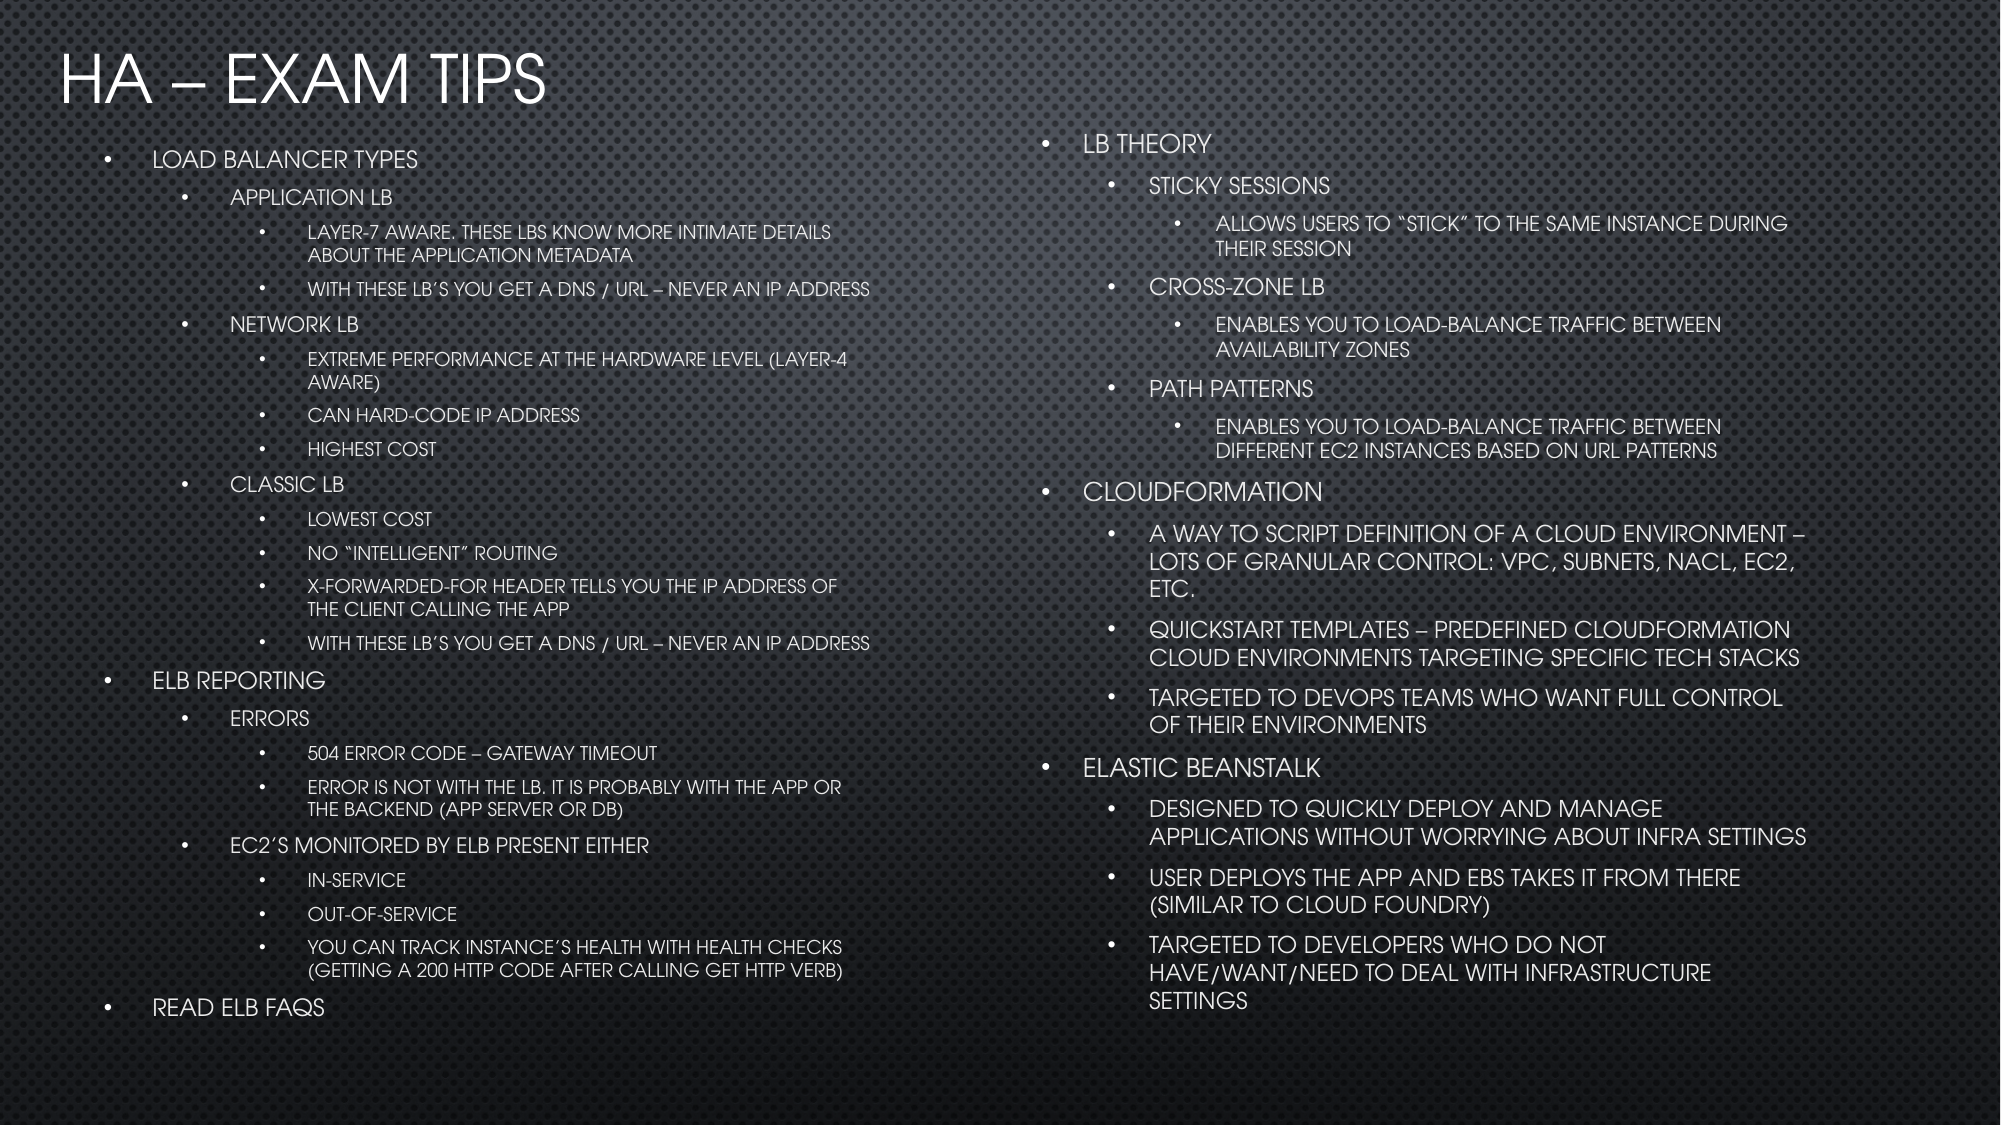

# HA – Exam tips

Load balancer types
Application LB
Layer-7 aware. These LBs know more intimate details about the application metadata
With these LB’s you get a DNS / URL – never an IP address
Network LB
Extreme performance at the hardware level (Layer-4 aware)
Can hard-code IP address
Highest cost
Classic LB
Lowest cost
No “intelligent” routing
X-forwarded-for header tells you the IP address of the client calling the app
With these LB’s you get a DNS / URL – never an IP address
ELB Reporting
Errors
504 error code – Gateway timeout
Error is not with the LB. It is probably with the app or the backend (App server or DB)
EC2’s monitored by ELB present either
In-service
Out-of-service
You can track instance’s health with Health Checks (getting a 200 HTTP code after calling GET HTTP verb)
Read ELB FAQs

LB Theory
Sticky Sessions
Allows users to “stick” to the same instance during their session
Cross-zone LB
Enables you to load-balance traffic between Availability Zones
Path Patterns
Enables you to load-balance traffic between different EC2 instances based on URL patterns
CloudFormation
A way to script definition of a cloud environment – lots of granular control: Vpc, subnets, NACL, ec2, etc.
Quickstart Templates – predefined CloudFormation cloud environments targeting specific tech stacks
Targeted to DevOps teams who want full control of their environments
Elastic Beanstalk
Designed to quickly deploy and manage Applications without worrying about infra settings
User deploys the app and EBS takes it from there (similar to Cloud foundry)
Targeted to Developers who do not have/want/need to deal with infrastructure settings